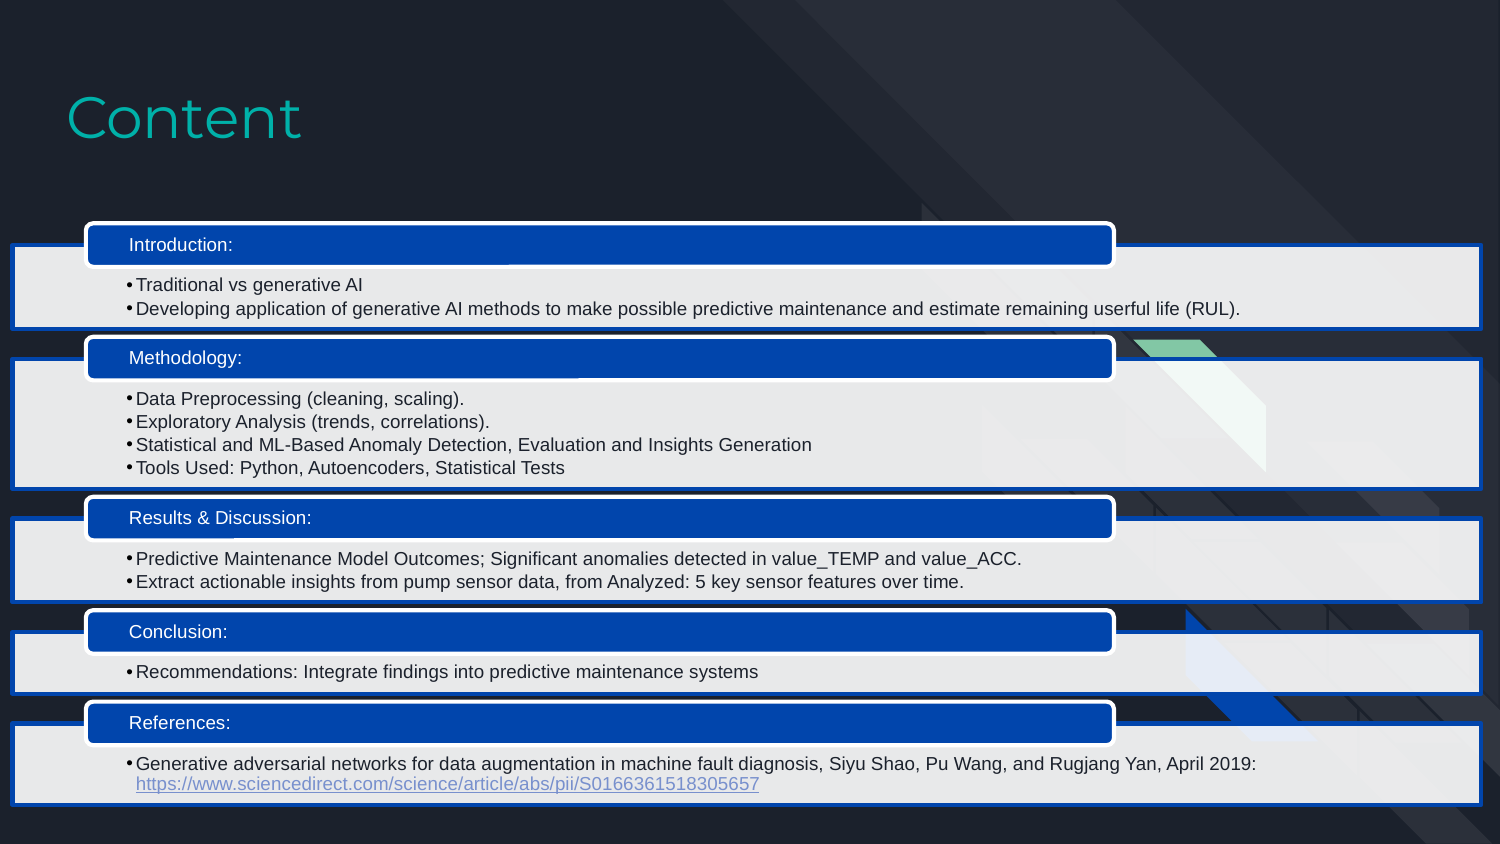

# Content
Traditional vs generative AI
Developing application of generative AI methods to make possible predictive maintenance and estimate remaining userful life (RUL).
Introduction:
Data Preprocessing (cleaning, scaling).
Exploratory Analysis (trends, correlations).
Statistical and ML-Based Anomaly Detection, Evaluation and Insights Generation
Tools Used: Python, Autoencoders, Statistical Tests
Methodology:
Predictive Maintenance Model Outcomes; Significant anomalies detected in value_TEMP and value_ACC.
Extract actionable insights from pump sensor data, from Analyzed: 5 key sensor features over time.
Results & Discussion:
Recommendations: Integrate findings into predictive maintenance systems
Conclusion:
Generative adversarial networks for data augmentation in machine fault diagnosis, Siyu Shao, Pu Wang, and Rugjang Yan, April 2019: https://www.sciencedirect.com/science/article/abs/pii/S0166361518305657
References: